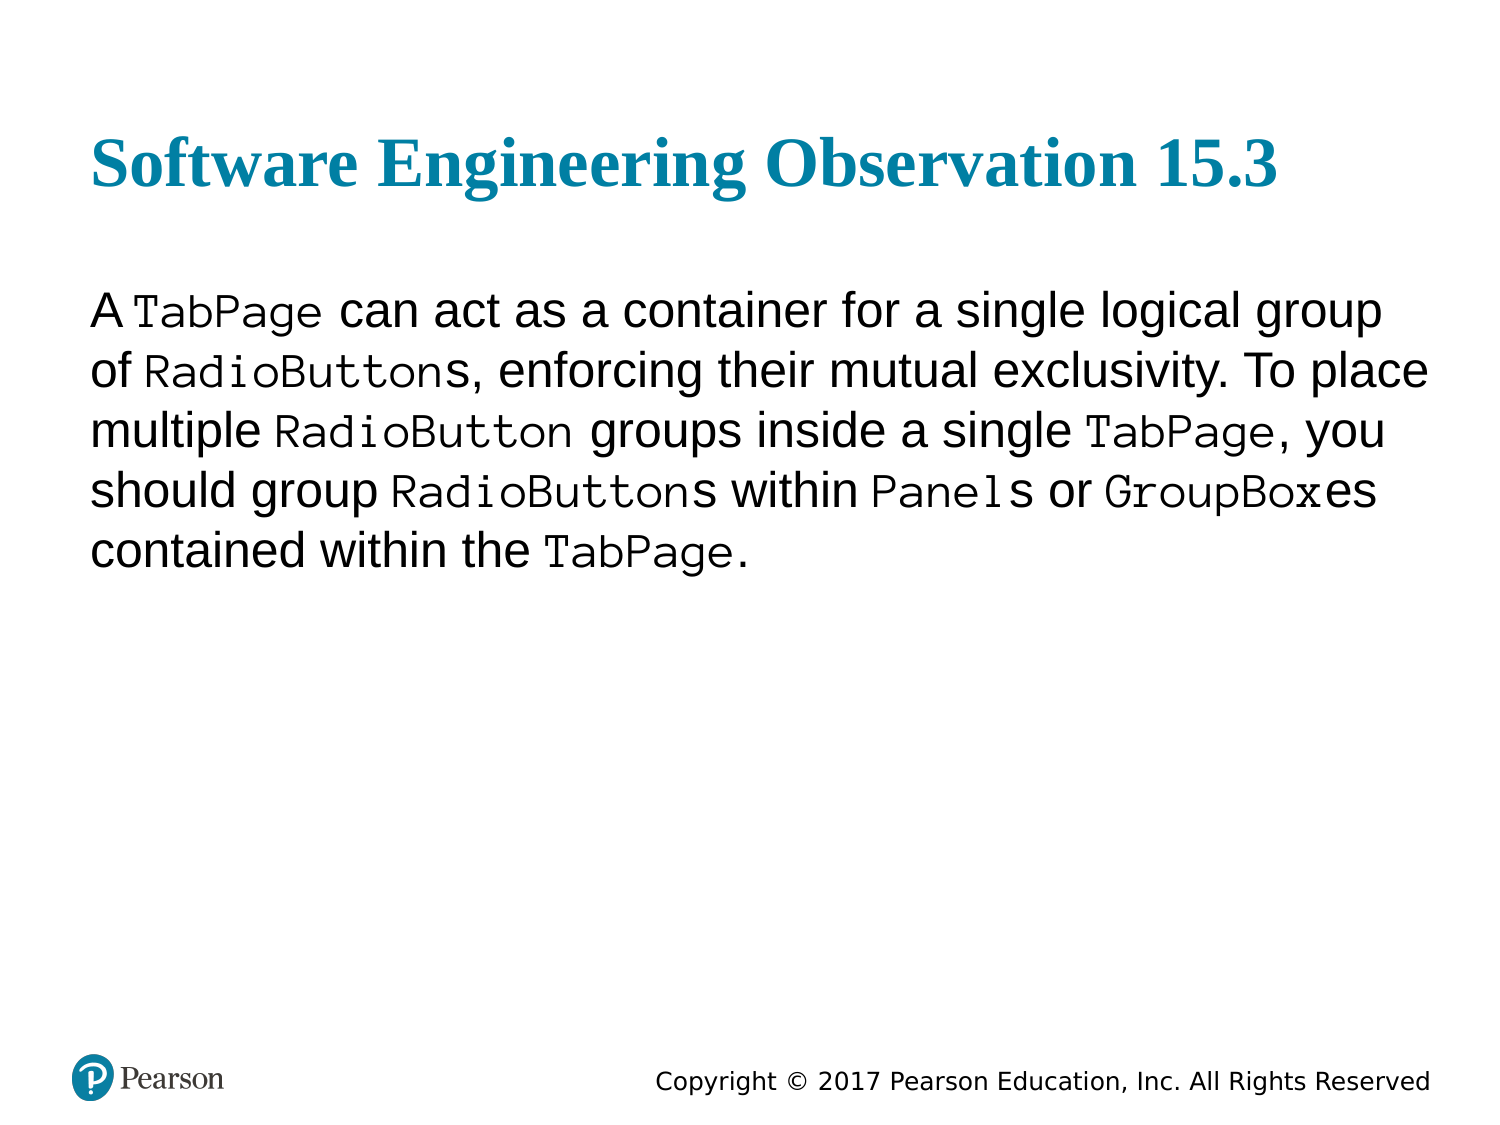

# Software Engineering Observation 15.3
A TabPage can act as a container for a single logical group of RadioButtons, enforcing their mutual exclusivity. To place multiple RadioButton groups inside a single TabPage, you should group RadioButtons within Panels or GroupBoxes contained within the TabPage.